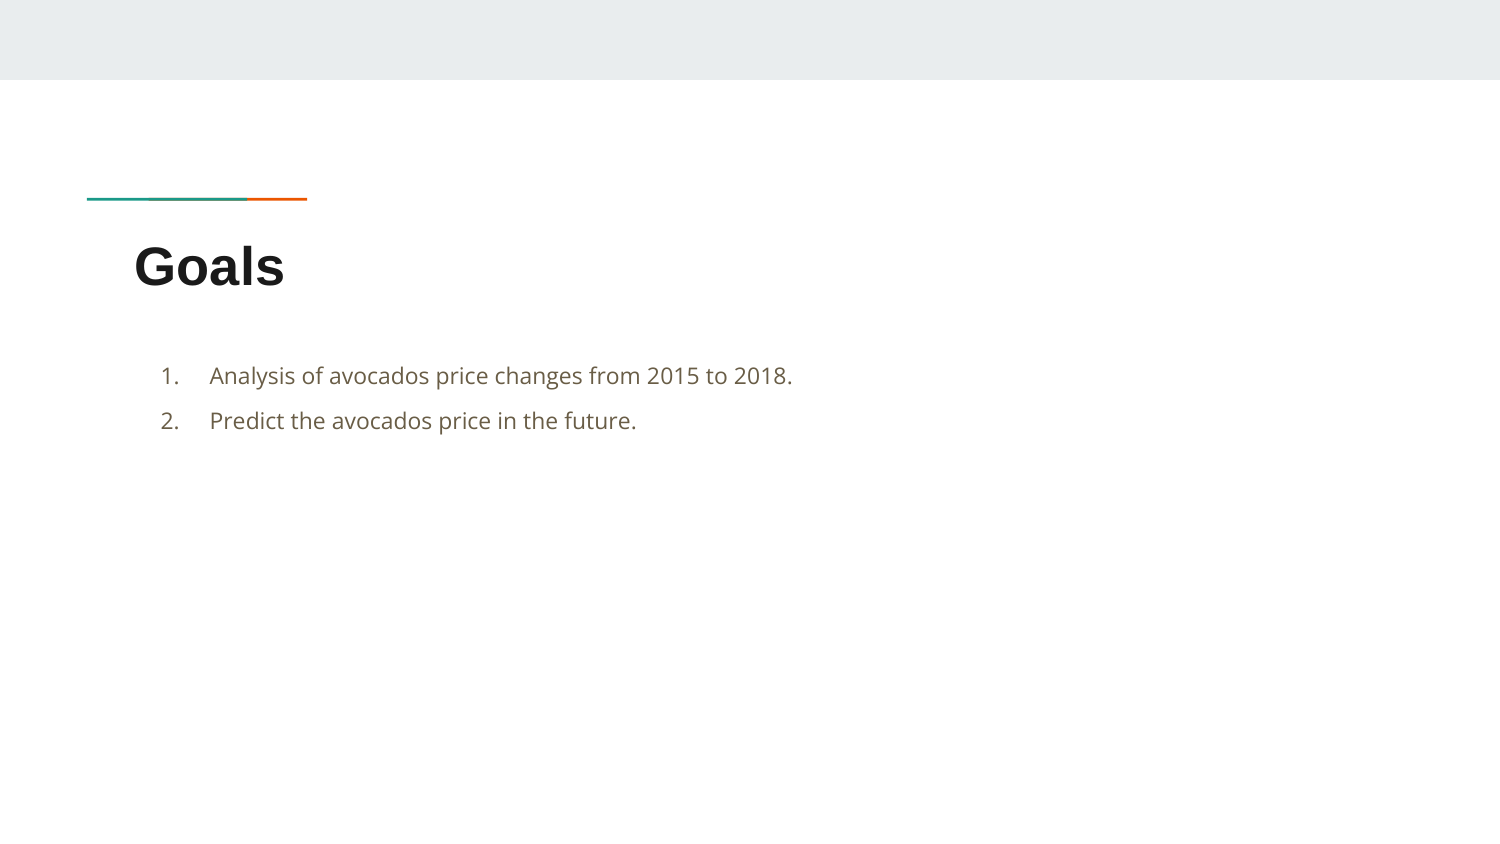

# Goals
Analysis of avocados price changes from 2015 to 2018.
Predict the avocados price in the future.